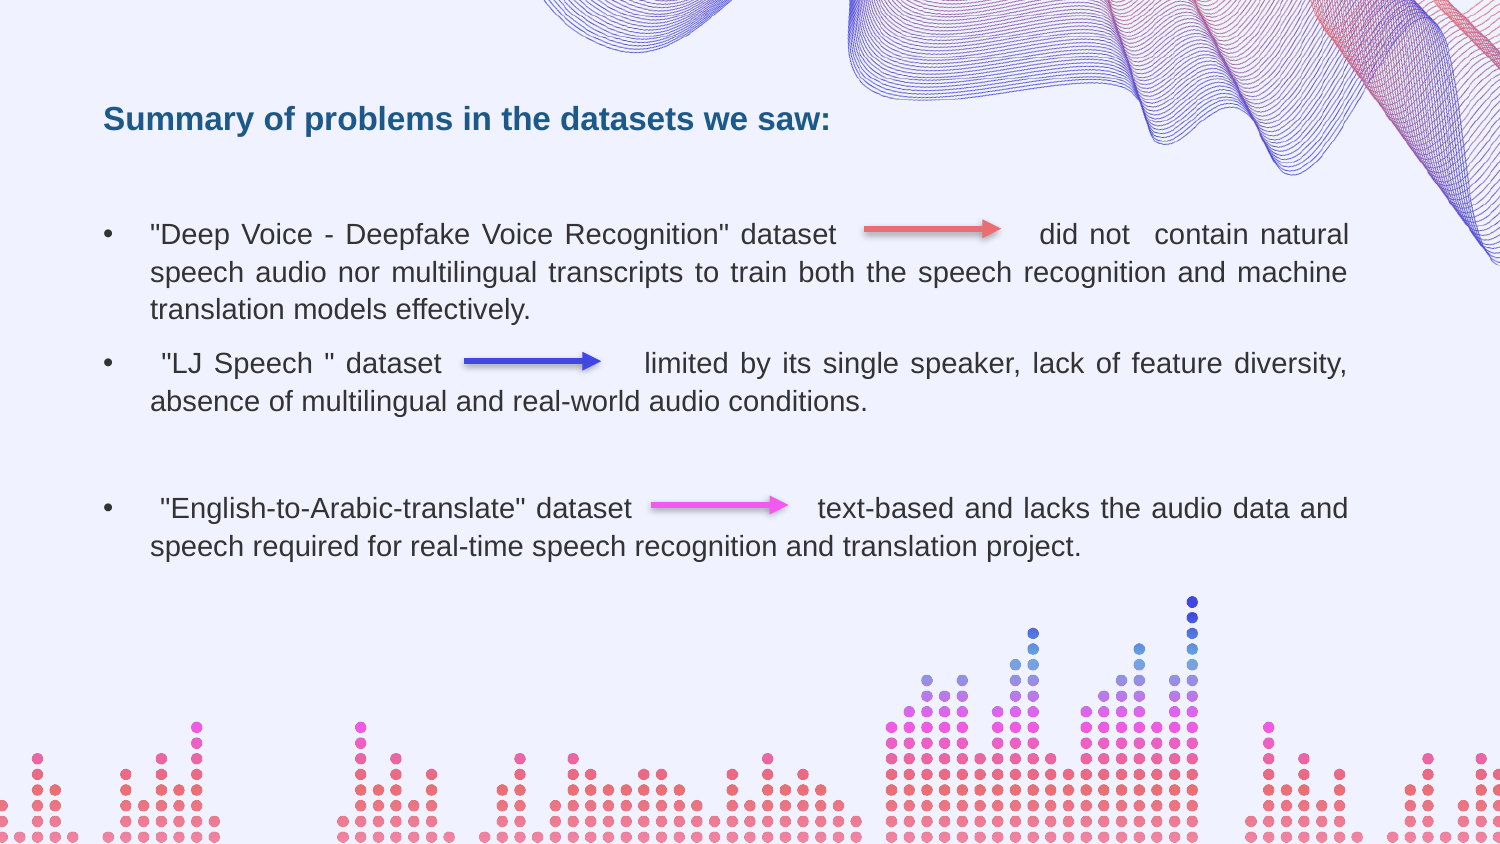

Summary of problems in the datasets we saw:
"Deep Voice - Deepfake Voice Recognition" dataset                  did not  contain natural speech audio nor multilingual transcripts to train both the speech recognition and machine translation models effectively.
 "LJ Speech " dataset                  limited by its single speaker, lack of feature diversity, absence of multilingual and real-world audio conditions.

 "English-to-Arabic-translate" dataset                  text-based and lacks the audio data and speech required for real-time speech recognition and translation project.